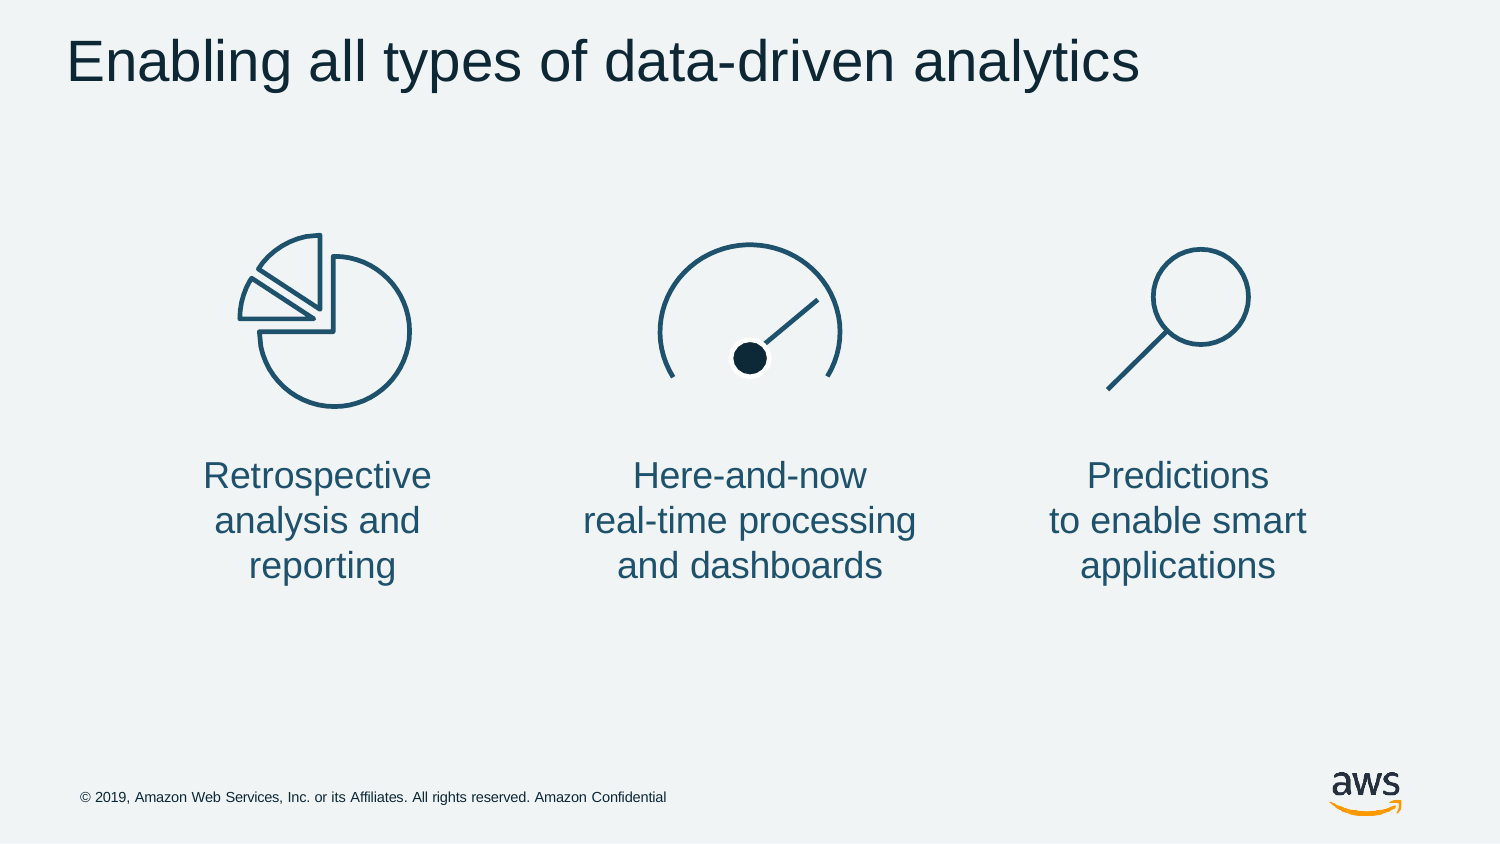

# Enabling all types of data-driven analytics

Retrospective  analysis and  reporting
Here-and-now
real-time processing
and dashboards
Predictions
to enable smart
applications

© 2019, Amazon Web Services, Inc. or its Affiliates. All rights reserved. Amazon Confidential